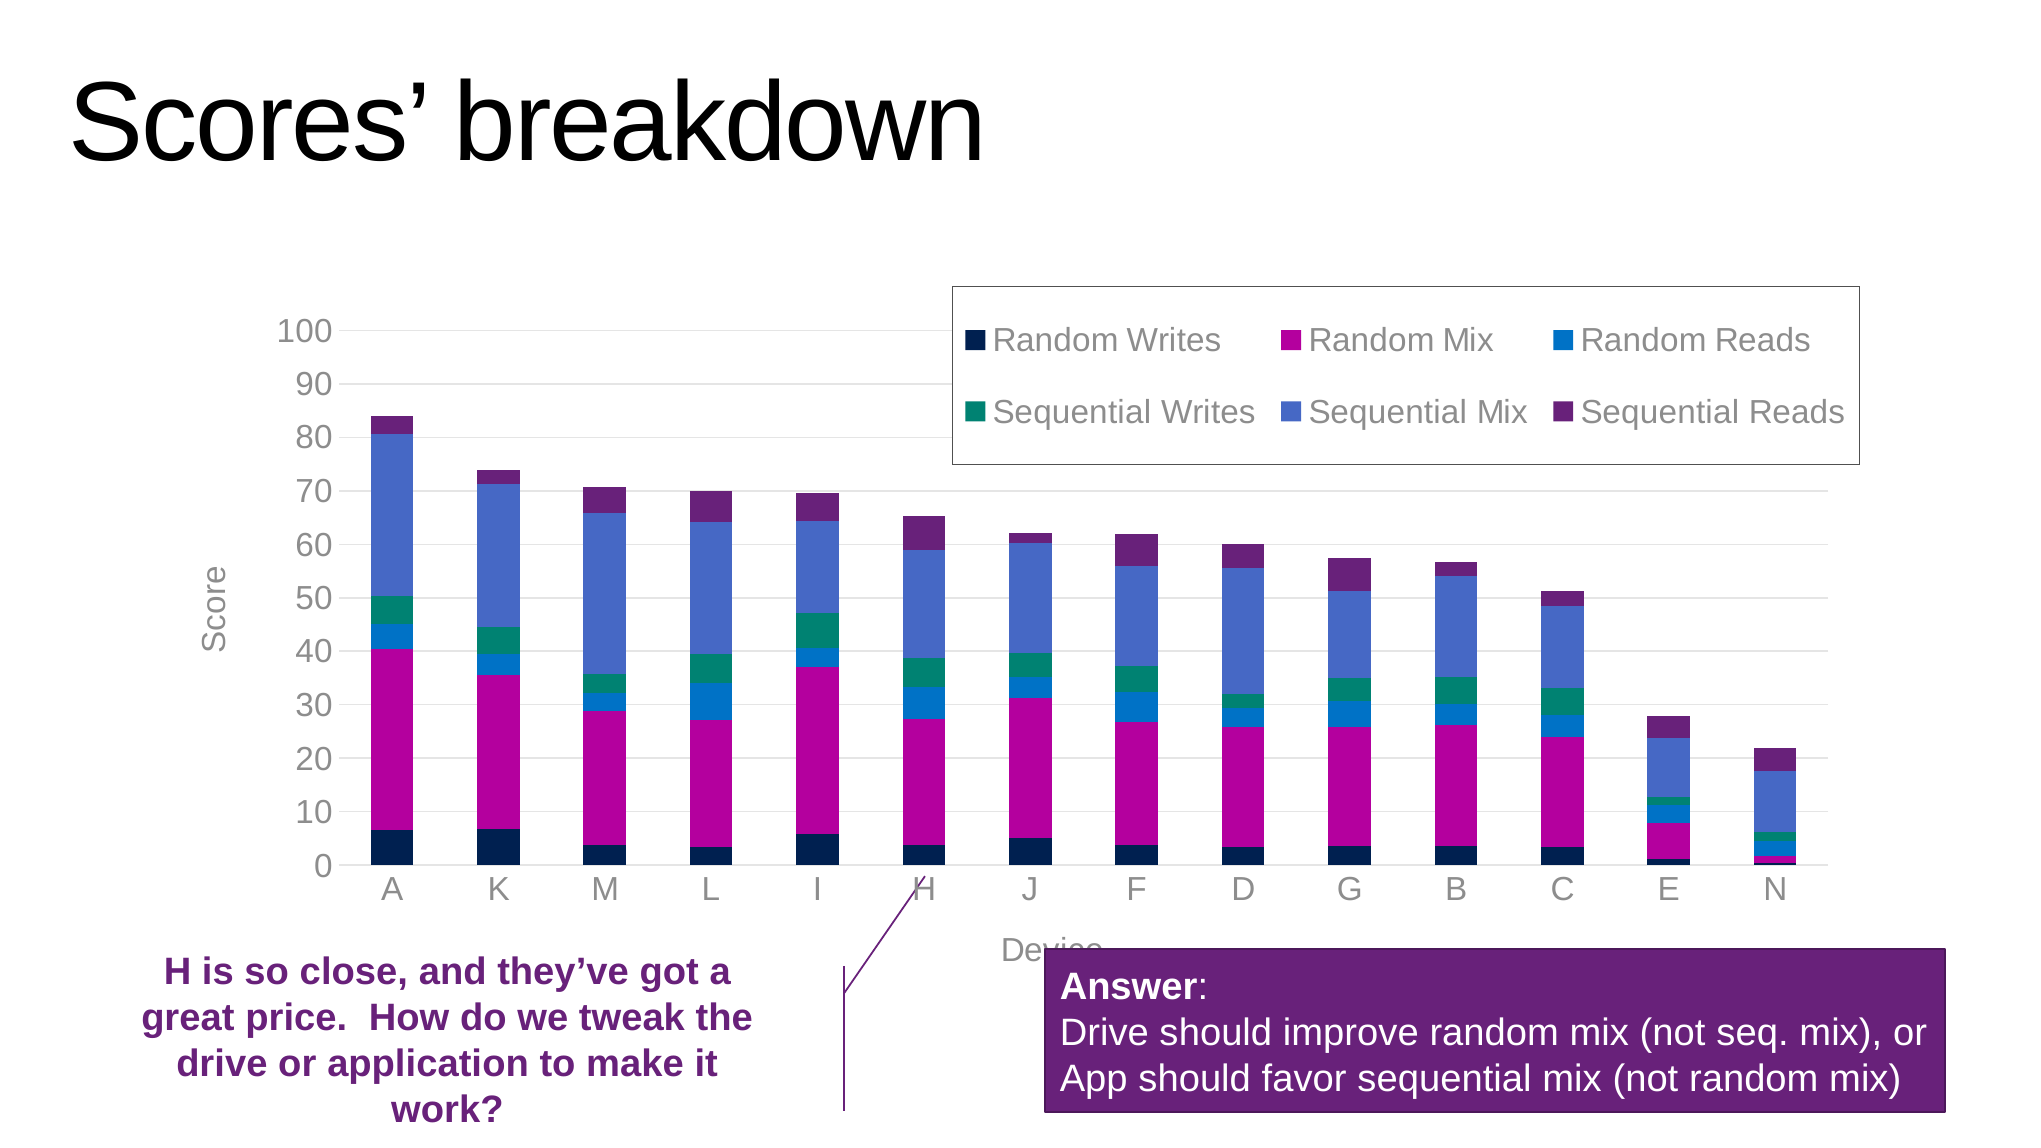

# Scores’ breakdown

### Chart

| Category | Random Writes | Random Mix | Random Reads | Sequential Writes | Sequential Mix | Sequential Reads |
|---|---|---|---|---|---|---|
| A | 6.485817031973876 | 33.953515915857686 | 4.728685656638828 | 5.154184279754274 | 30.338342079627886 | 3.318114879490687 |
| K | 6.769354142454299 | 28.78491151838271 | 3.8505615262689195 | 5.06658536106783 | 26.84539998476189 | 2.4860165740924876 |
| M | 3.789048969785694 | 25.061366388032884 | 3.3110180229796553 | 3.6616067777569796 | 30.097914160861873 | 4.76788280027141 |
| L | 3.467291428888675 | 23.607790115391822 | 7.0293923852684514 | 5.379867269540841 | 24.67477655823091 | 5.838674610598659 |
| I | 5.84270805794883 | 31.1455490874343 | 3.635739849812945 | 6.461829367833593 | 17.257147066513625 | 5.185220754411382 |
| H | 3.838818872006578 | 23.48480301522791 | 5.908371284419831 | 5.59060403143396 | 20.202799436750855 | 6.214579209223838 |
| J | 5.167044111703154 | 26.0327492074331 | 3.933472260437134 | 4.479701773857178 | 20.633264273509617 | 1.9215774138218153 |
| F | 3.803512562072252 | 23.009741874278625 | 5.579839673865543 | 4.7549537889077005 | 18.731779182509634 | 6.08712485871345 |
| D | 3.420345096197175 | 22.501350794945346 | 3.49457872592178 | 2.5288029688778173 | 23.56678083576222 | 4.499908081954227 |
| G | 3.579820723177948 | 22.203083991327862 | 4.936521721329299 | 4.2958827421229 | 16.275623850573954 | 6.1156814915343904 |
| B | 3.570930980328945 | 22.591960737623467 | 3.9595891857375975 | 5.022850266018884 | 18.87690252499841 | 2.6040478945403516 |
| C | 3.4532462250082183 | 20.534900192334074 | 4.0089890543430196 | 5.058888668050272 | 15.437323274112996 | 2.7076120737402265 |
| E | 1.1202478568334209 | 6.801807447808962 | 3.3286742782577194 | 1.5299943029787408 | 10.974305826225207 | 4.179246950561858 |
| N | 0.3883465234870672 | 1.3952276131129888 | 2.7462582623208935 | 1.6263206381827033 | 11.375866595474942 | 4.399819105915992 |
Answer:
Drive should improve random mix (not seq. mix), or
App should favor sequential mix (not random mix)
H is so close, and they’ve got a great price.  How do we tweak the drive or application to make it work?